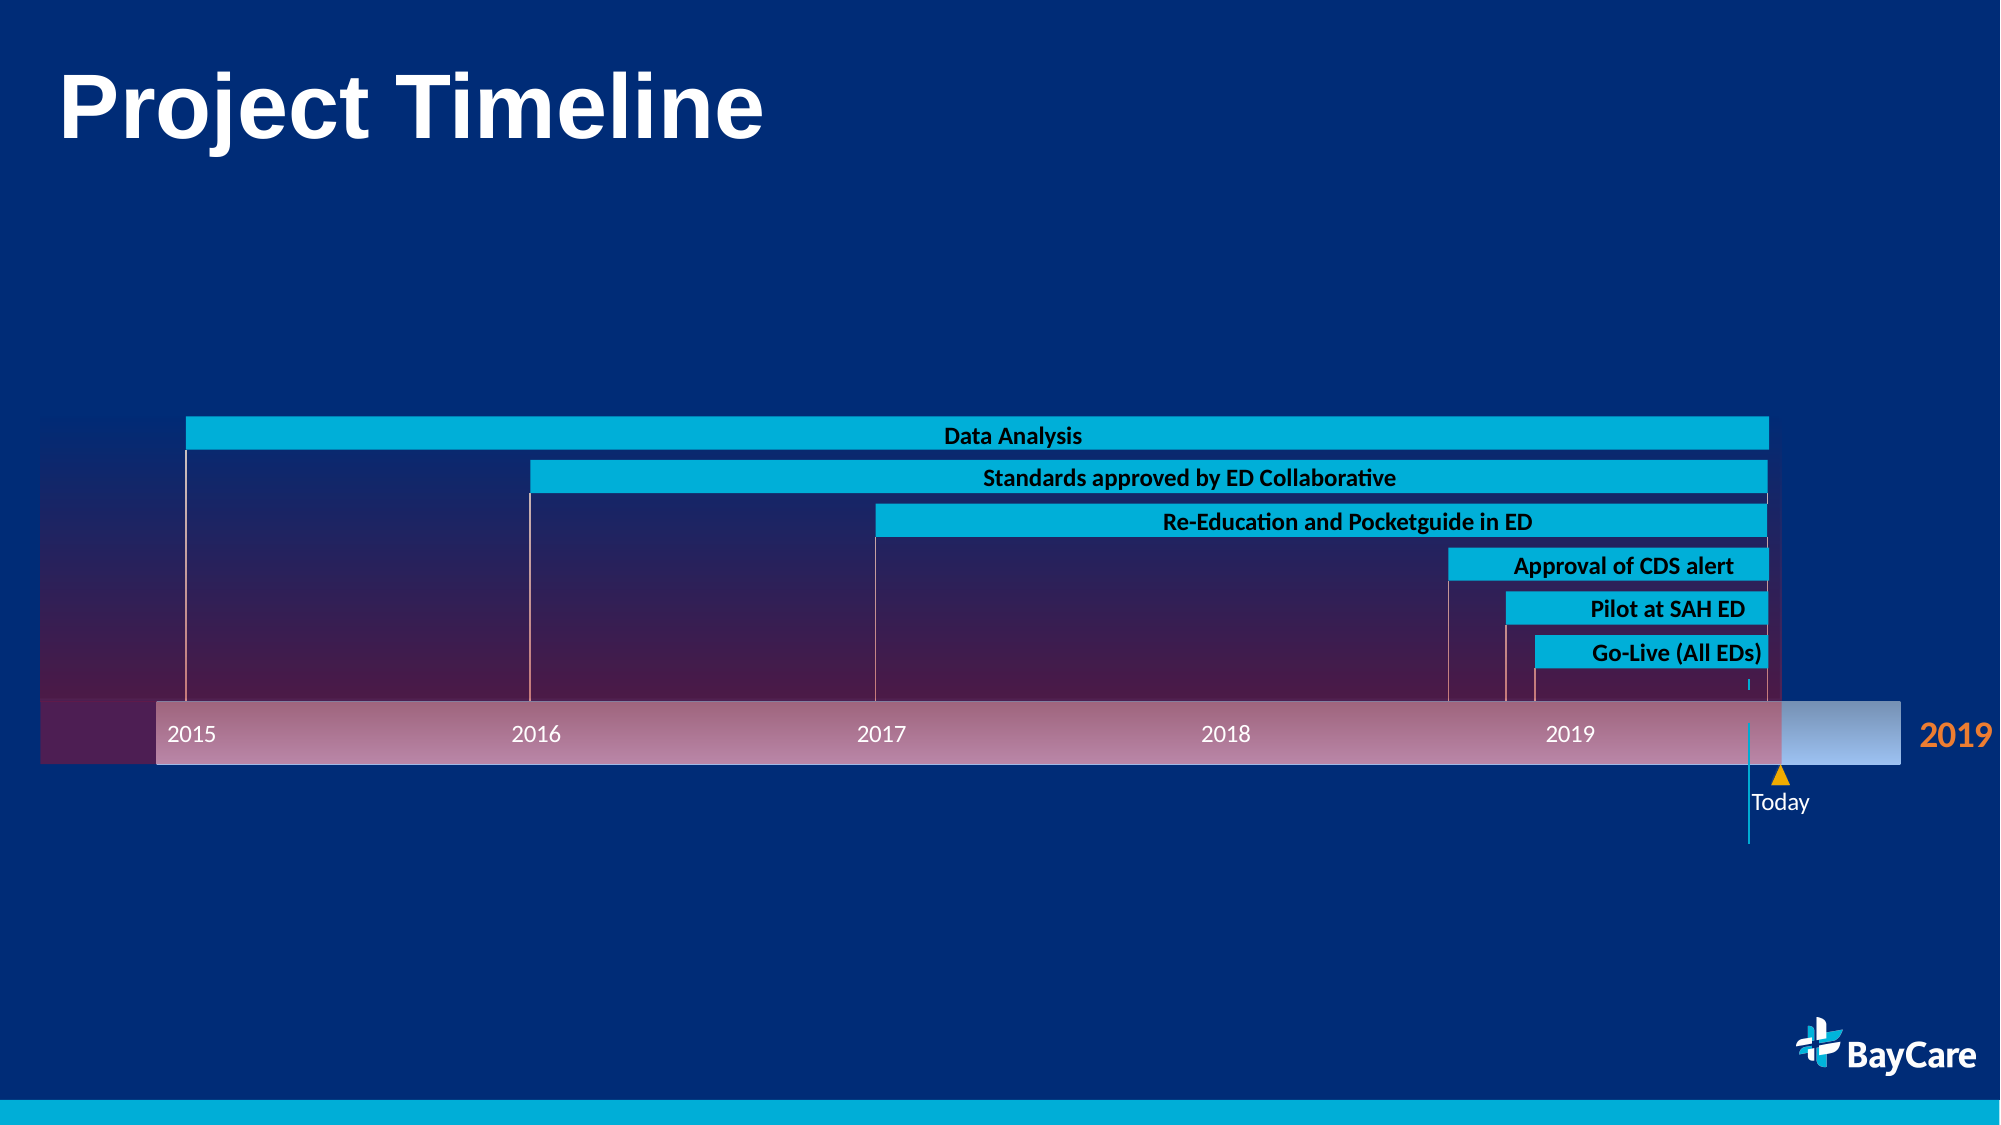

Project Timeline

Data Analysis

Standards approved by ED Collaborative

Re-Education and Pocketguide in ED

Approval of CDS alert
1676 days

Pilot at SAH ED
1311 days

Go-Live (All EDs)
945 days

338 days

2019

2015
2016
2017
2018
2019
277 days

246 days

Today

2015